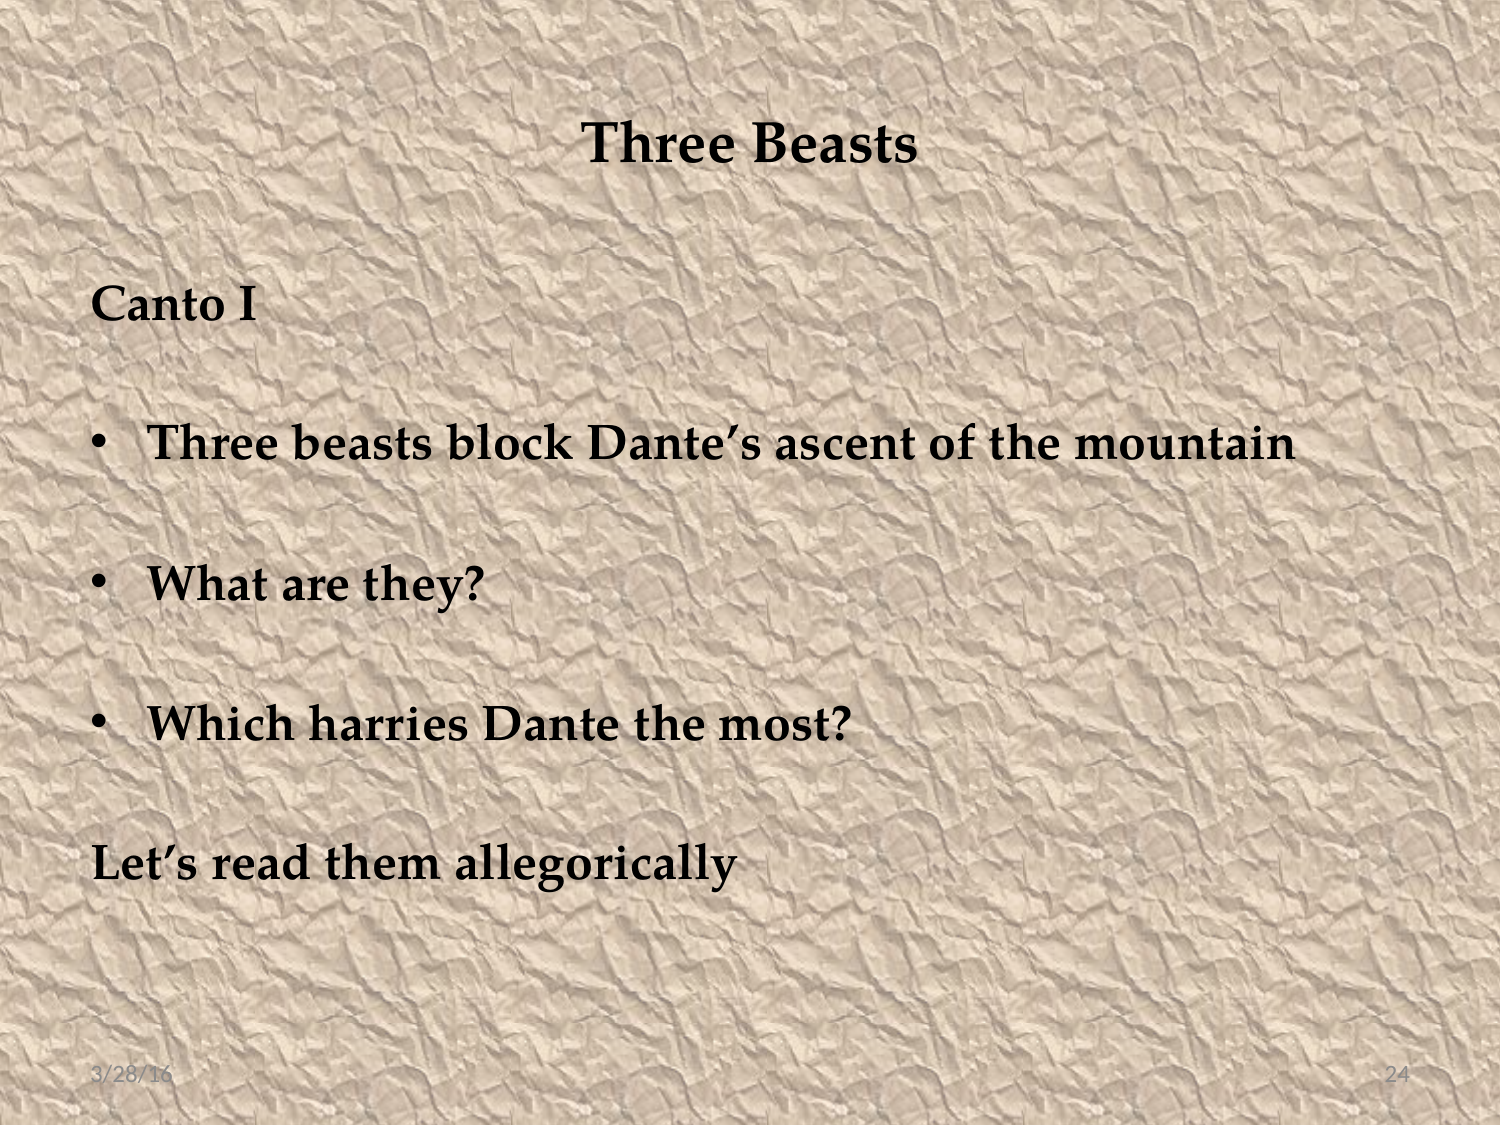

# Three Beasts
Canto I

Three beasts block Dante’s ascent of the mountain

What are they?

Which harries Dante the most?

Let’s read them allegorically
3/28/16
24